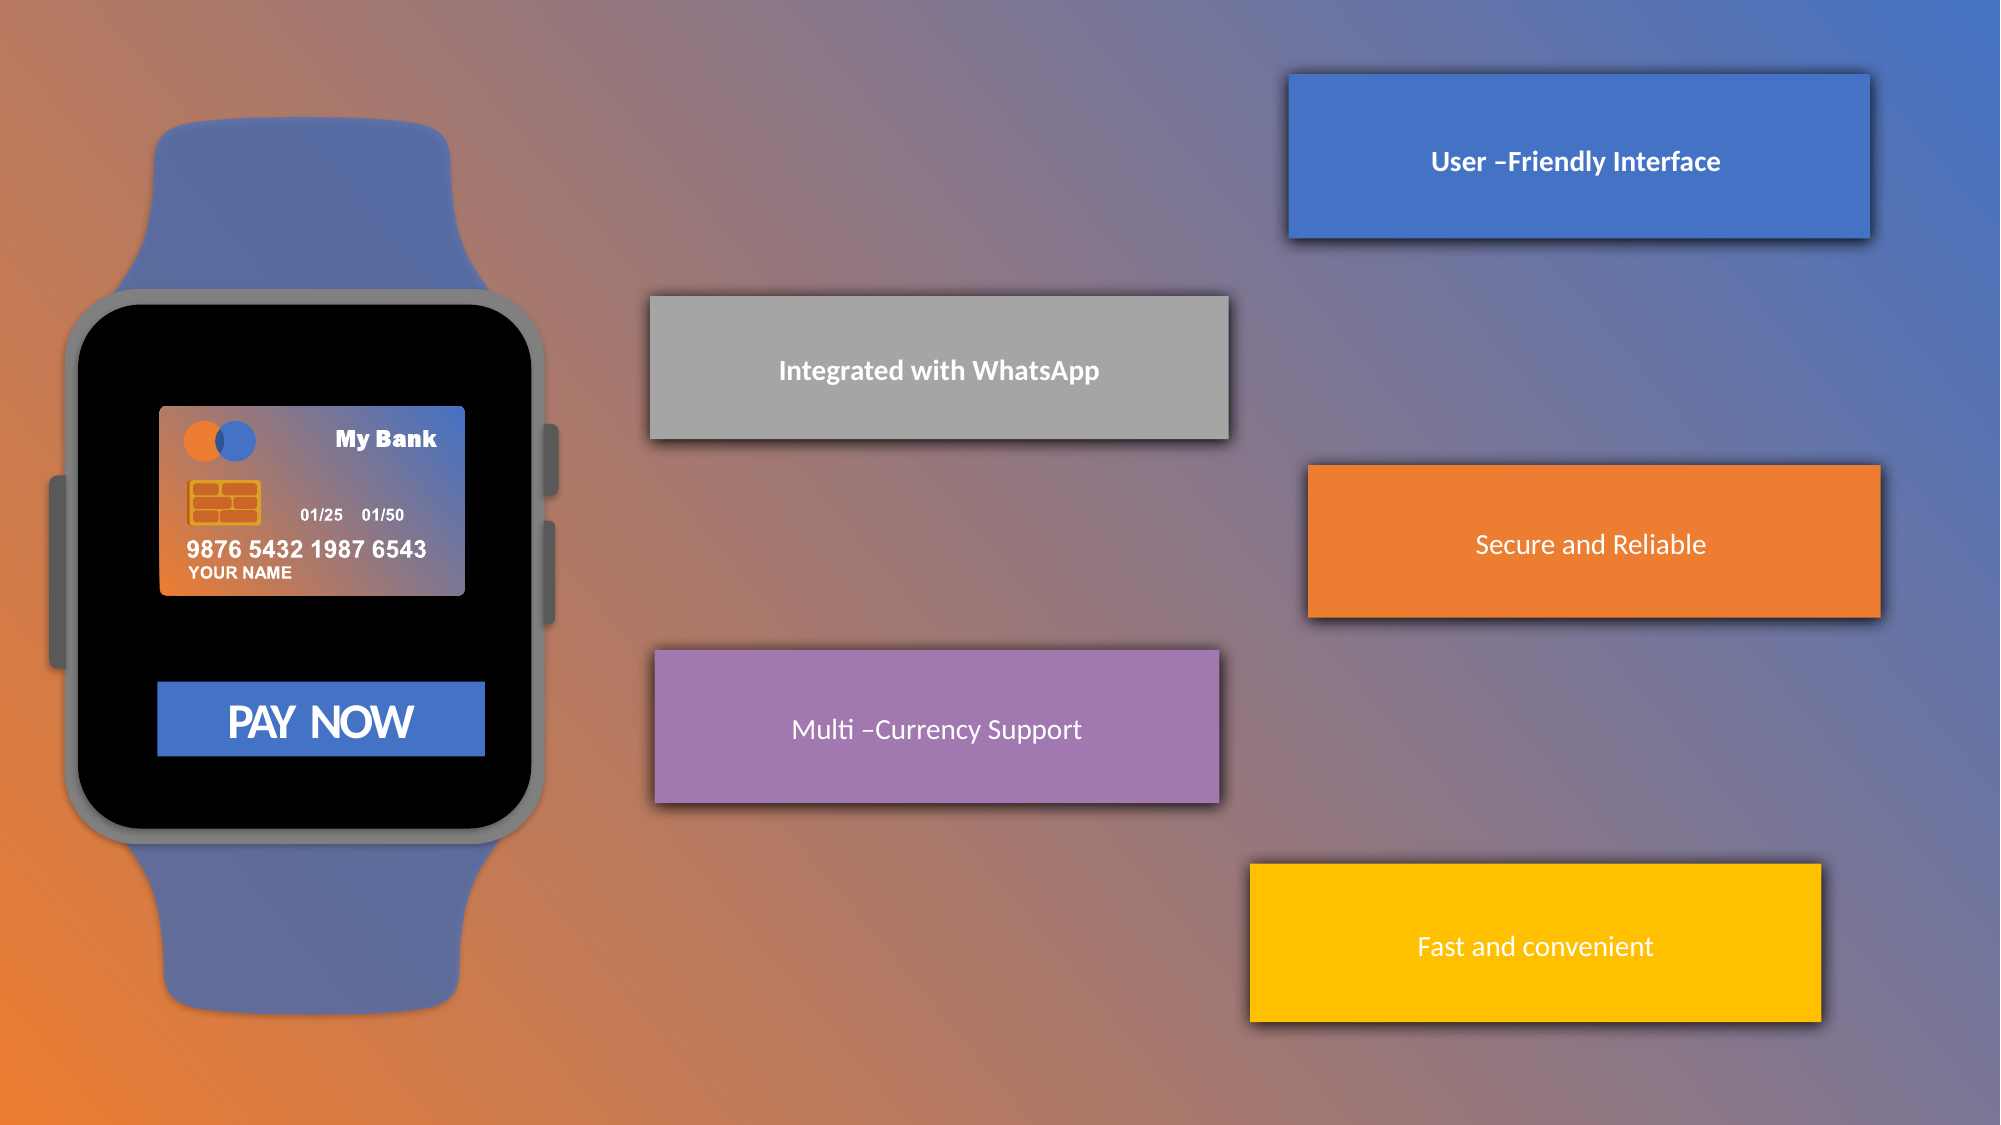

User –Friendly Interface

PAY  NOW
Integrated with WhatsApp
Secure and Reliable
Multi –Currency Support
Fast and convenient